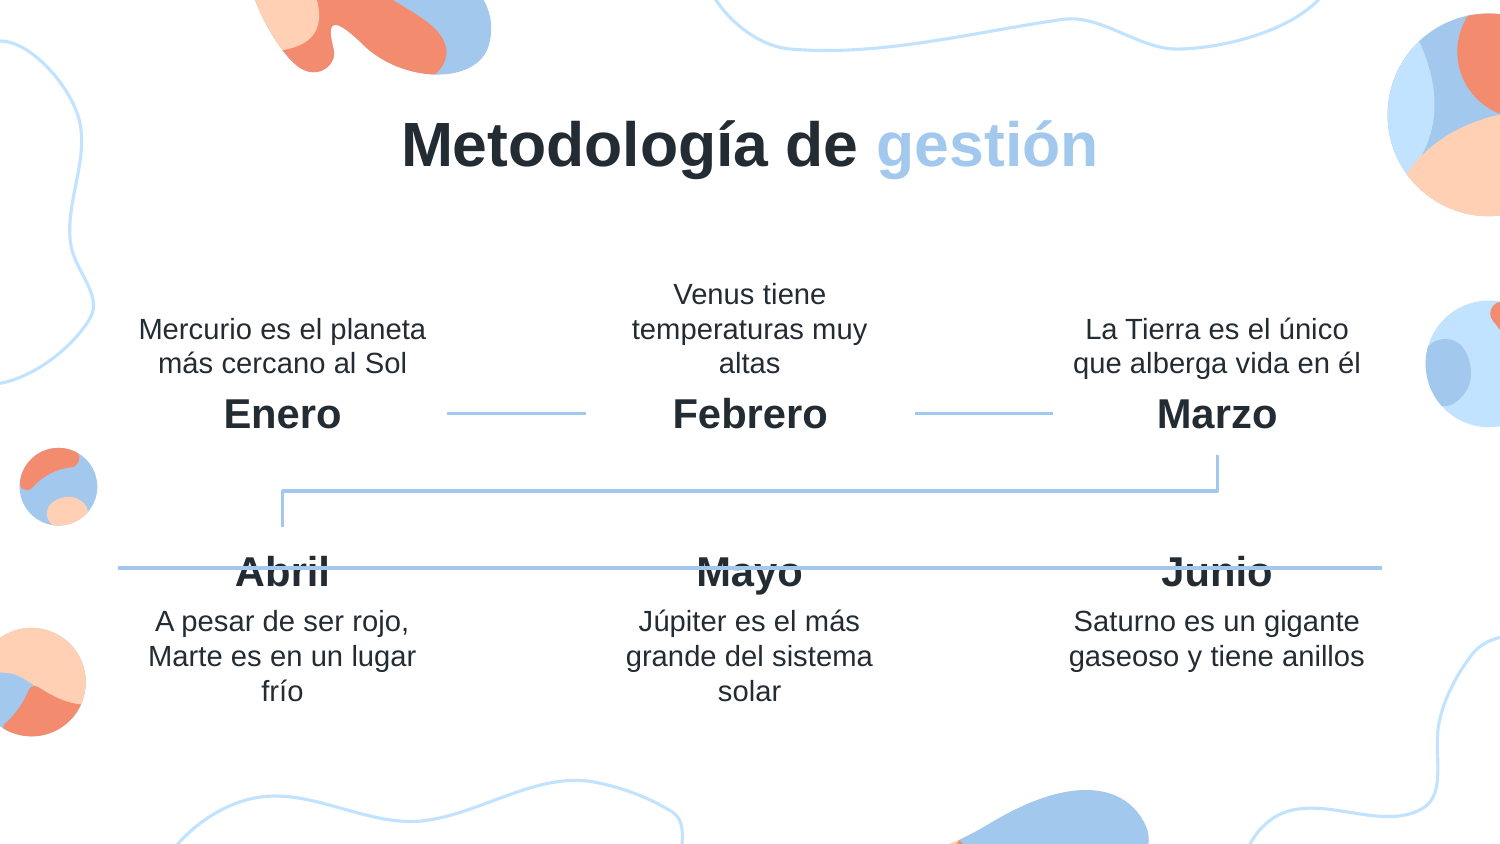

# Metodología de gestión
Venus tiene temperaturas muy altas
Mercurio es el planeta más cercano al Sol
La Tierra es el único que alberga vida en él
Febrero
Enero
Marzo
Mayo
Junio
Abril
Júpiter es el más grande del sistema solar
A pesar de ser rojo, Marte es en un lugar frío
Saturno es un gigante gaseoso y tiene anillos